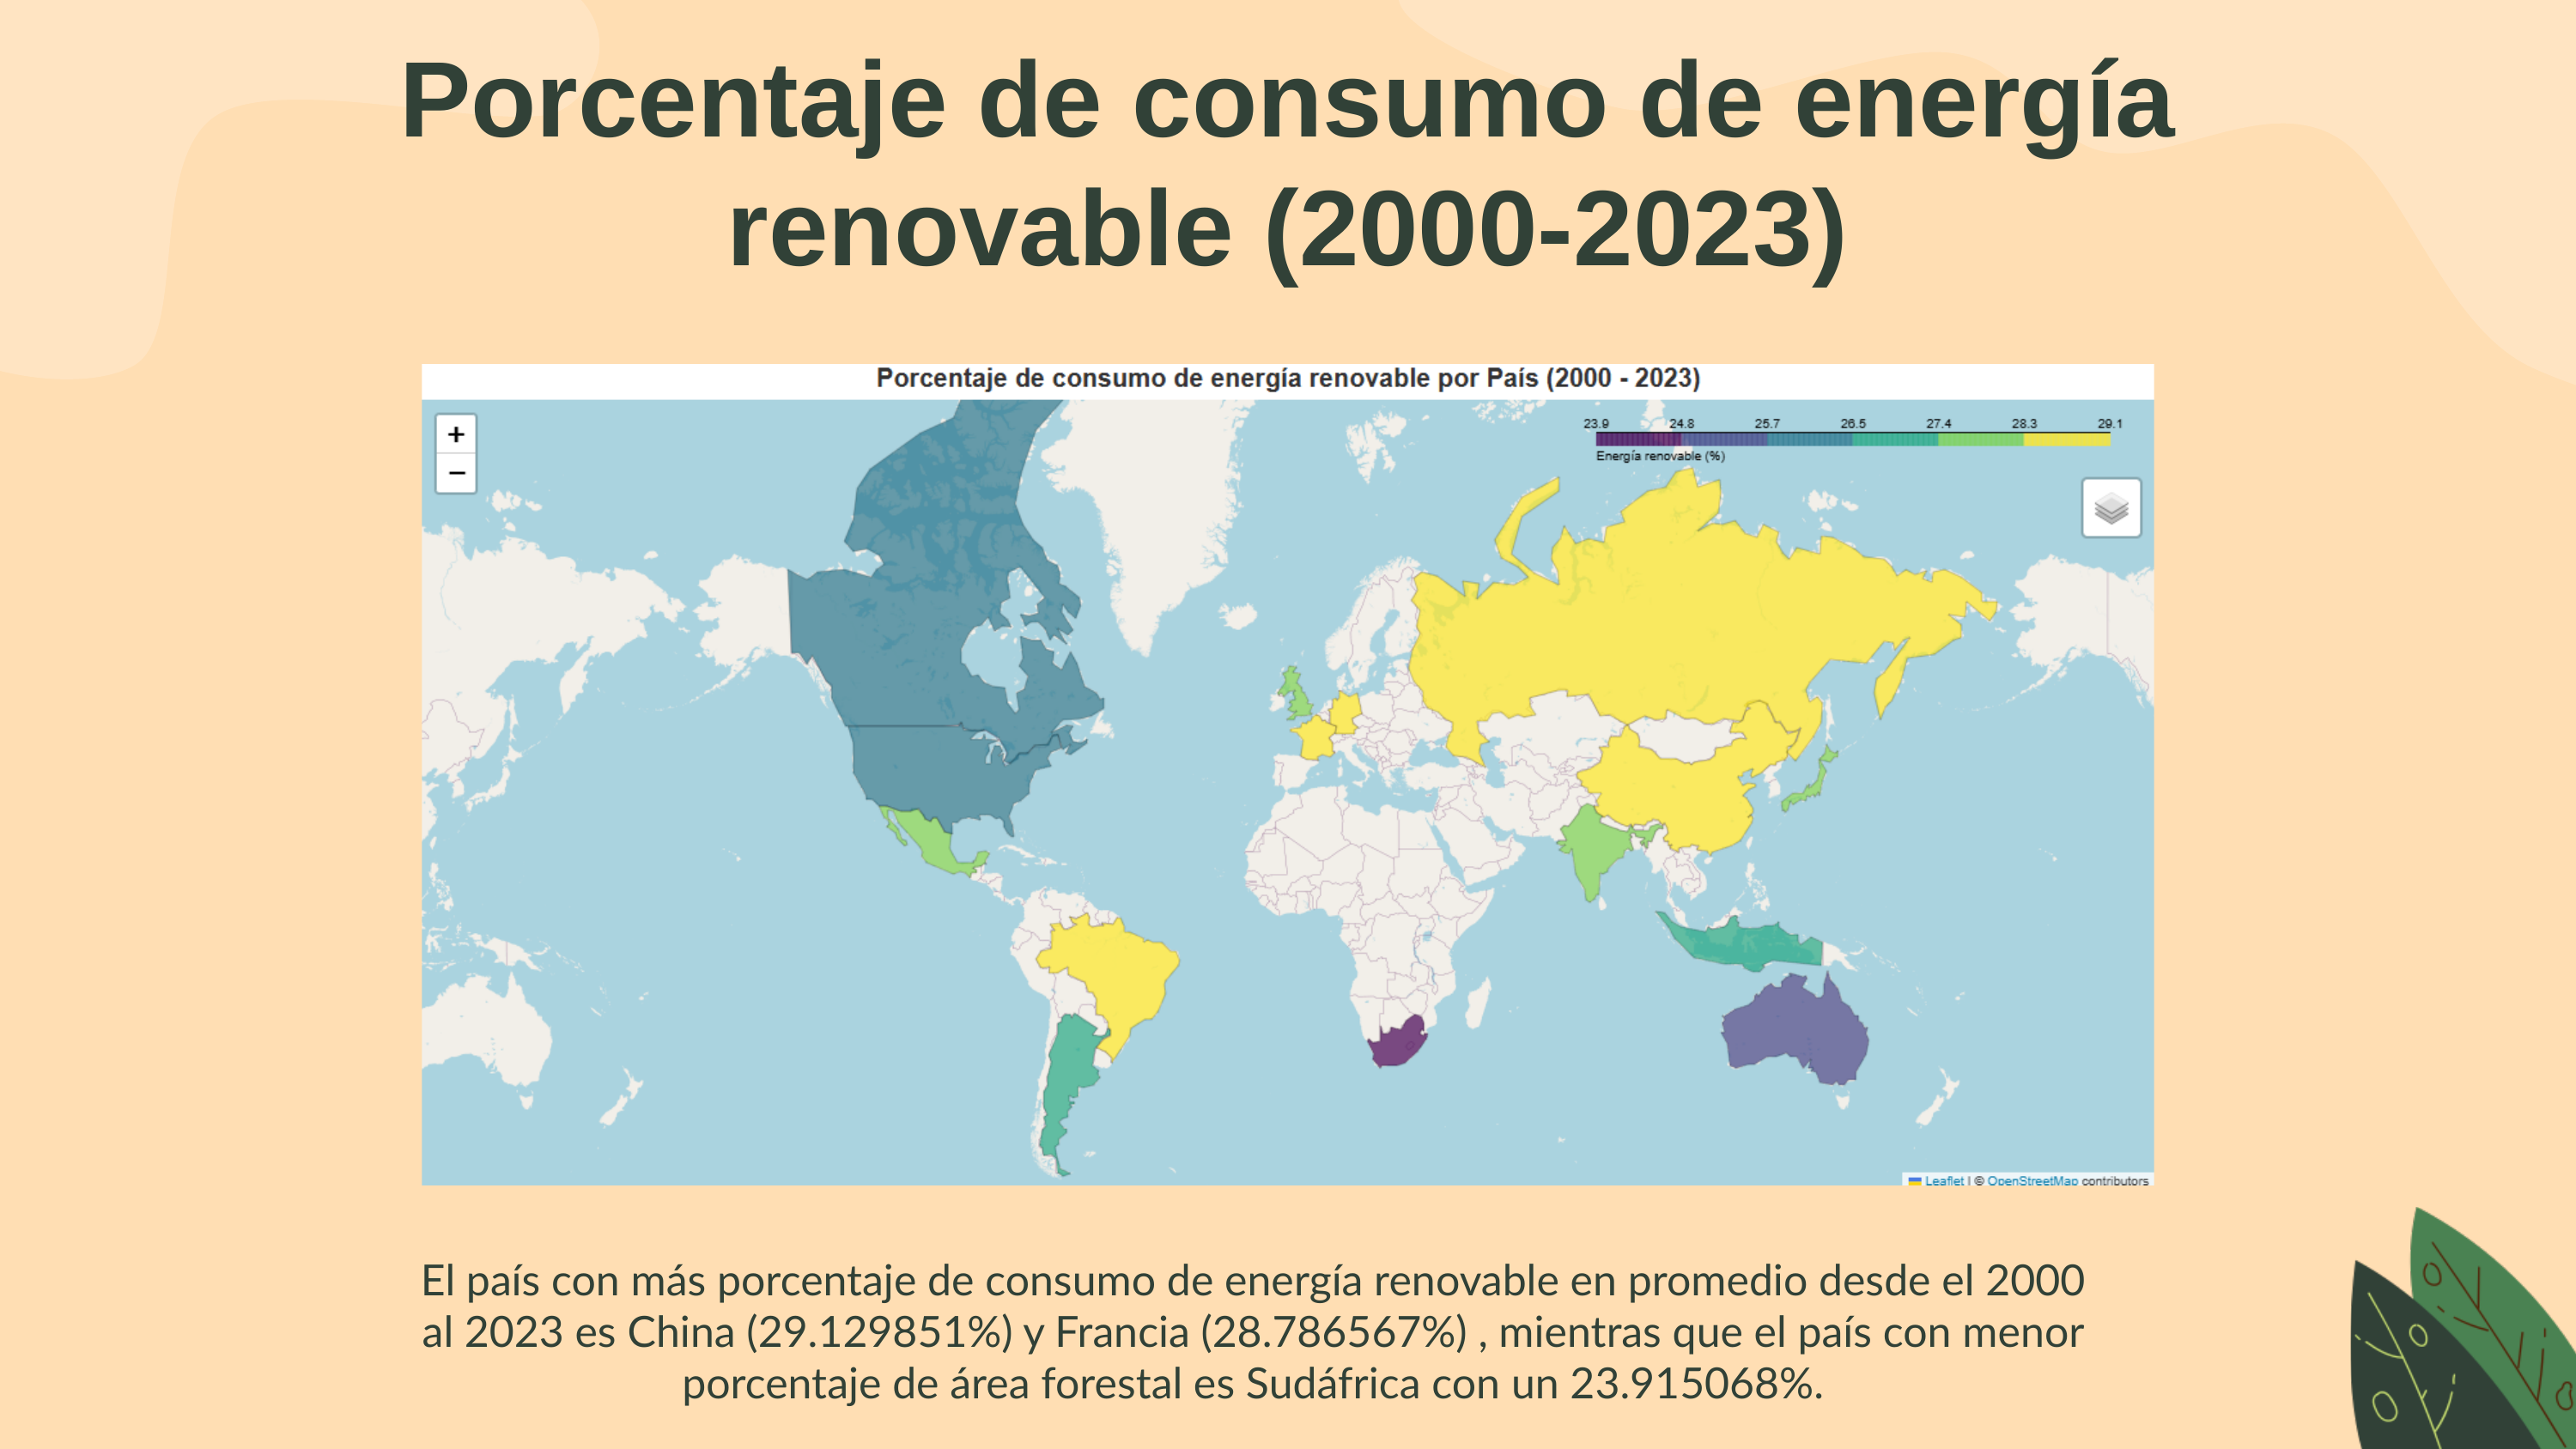

Porcentaje de consumo de energía renovable (2000-2023)

El país con más porcentaje de consumo de energía renovable en promedio desde el 2000 al 2023 es China (29.129851%) y Francia (28.786567%) , mientras que el país con menor porcentaje de área forestal es Sudáfrica con un 23.915068%.